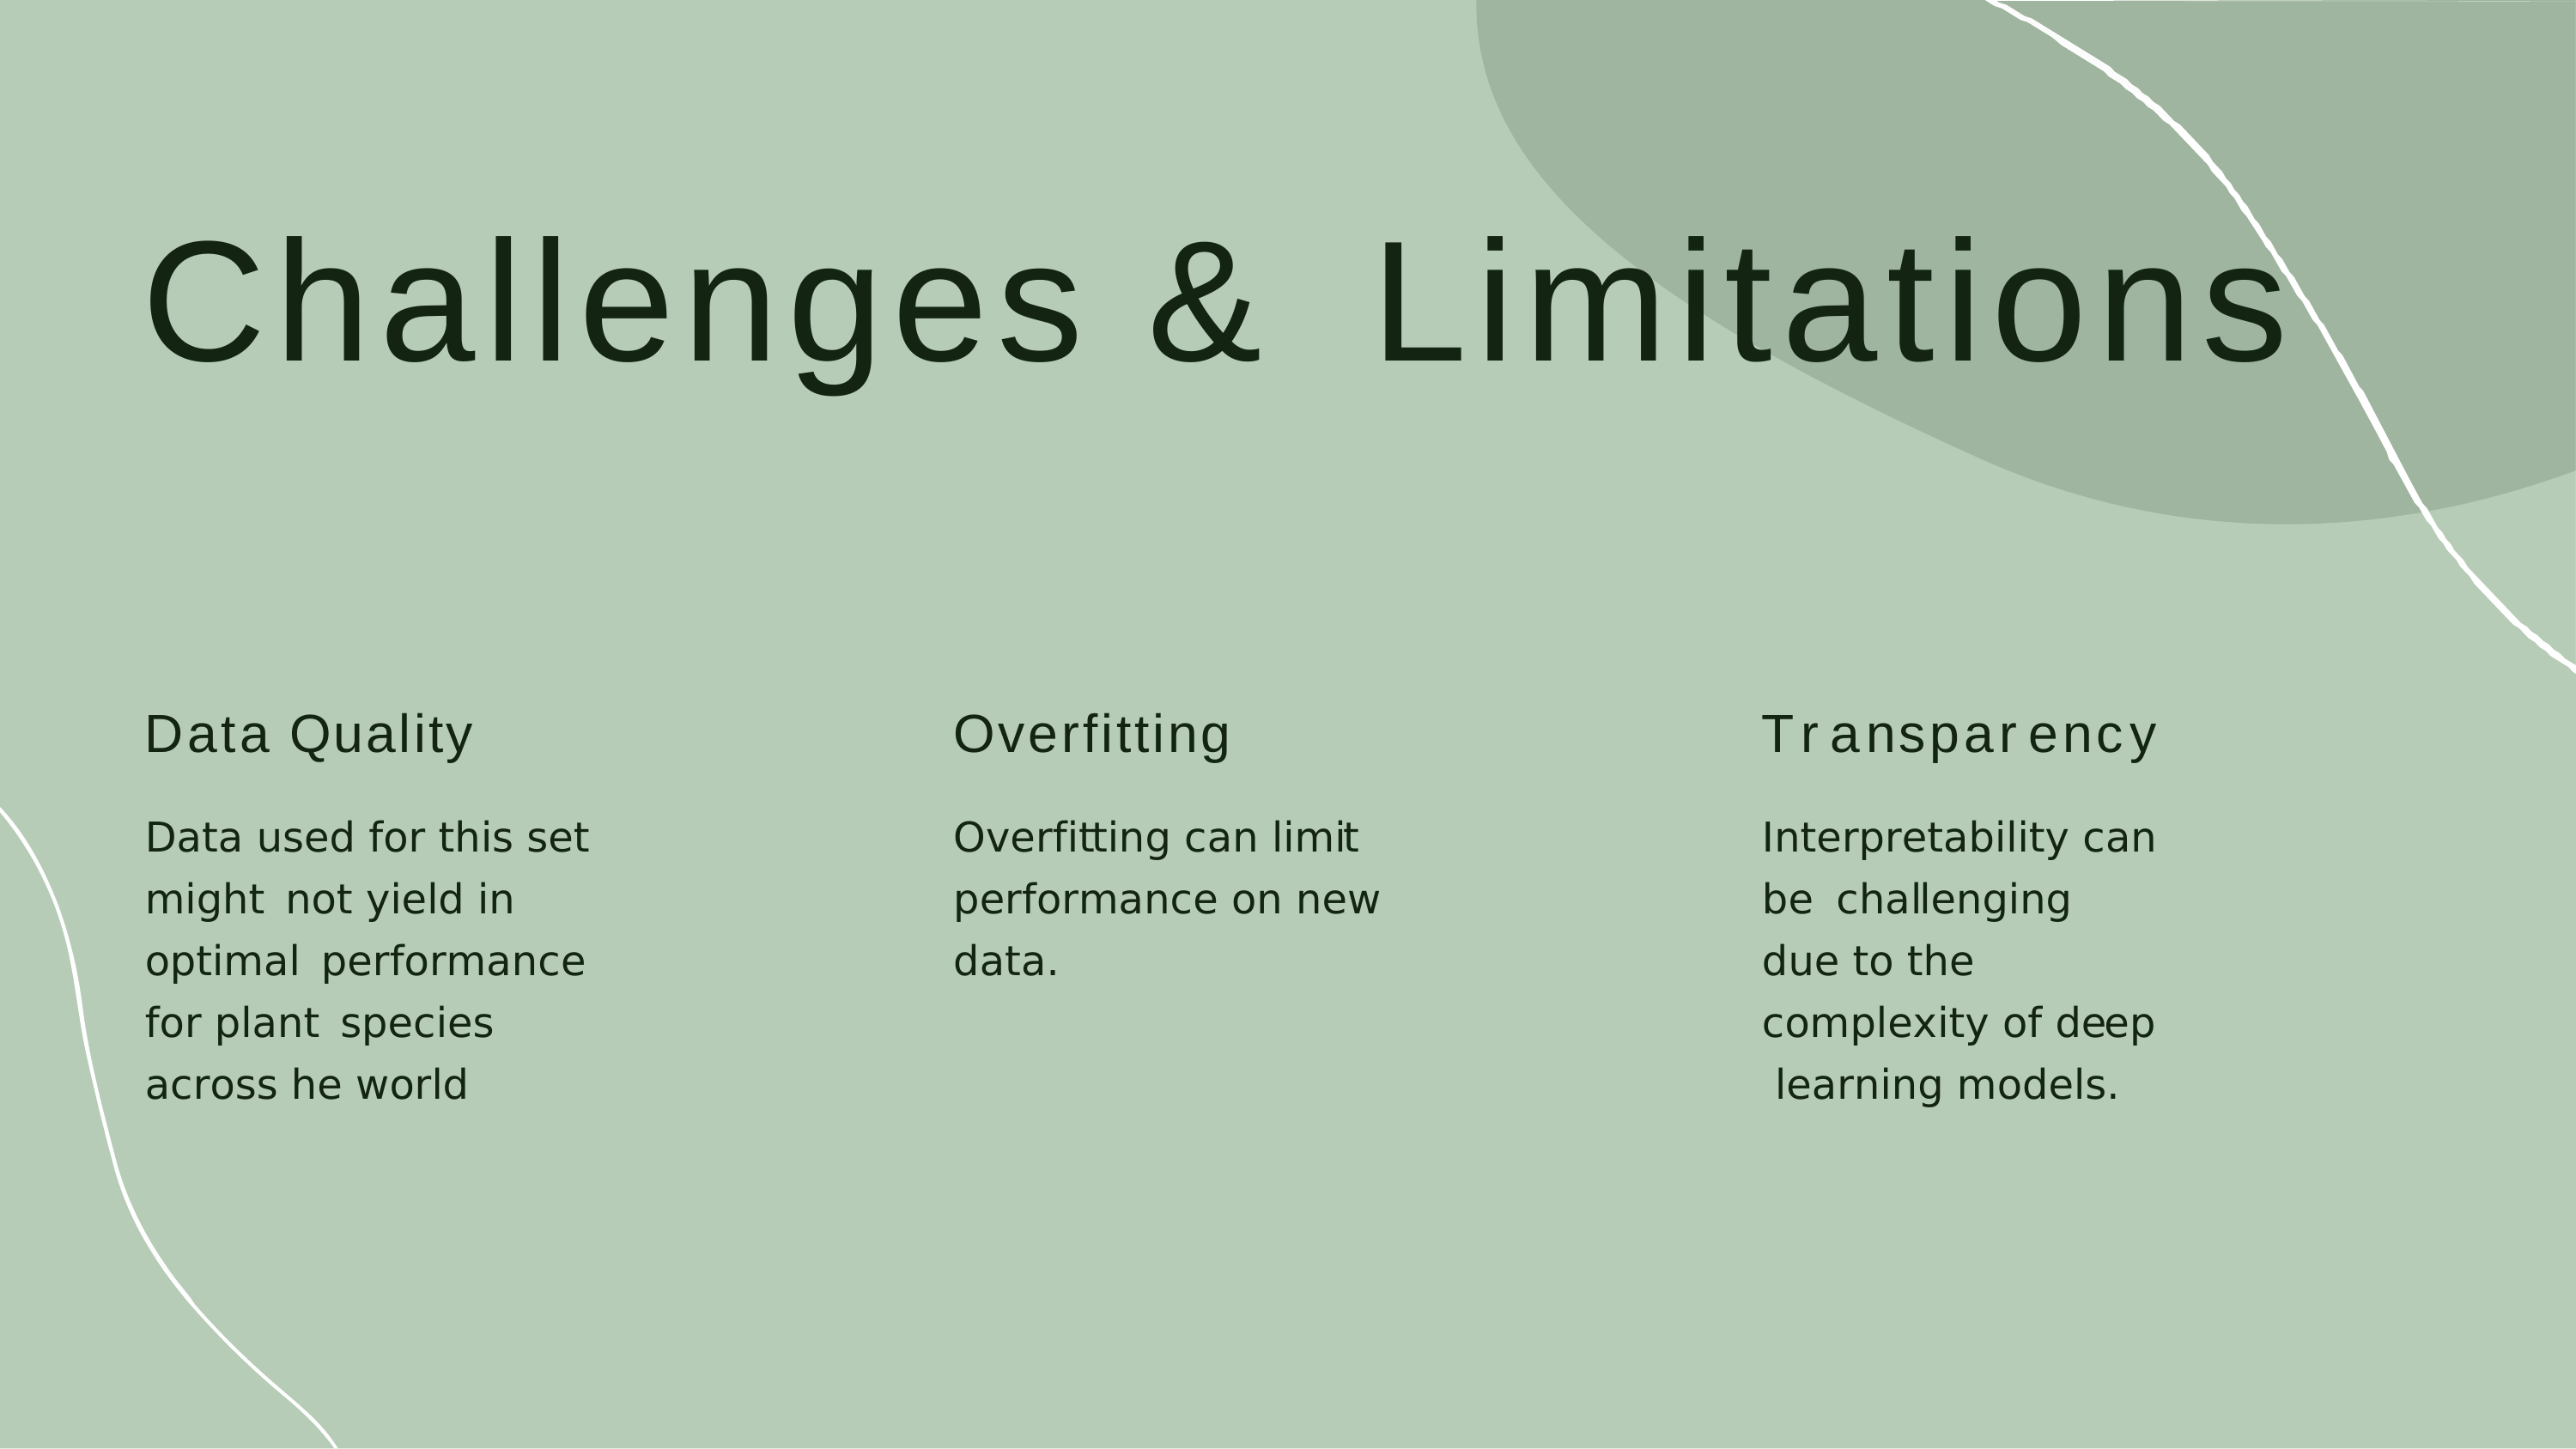

# Challenges & Limitations
Data Quality
Data used for this set might  not yield in optimal  performance for plant  species across he world
Overfitting
Overfitting can limit  performance on new data.
Transparency
Interpretability can be  challenging due to the  complexity of deep  learning models.